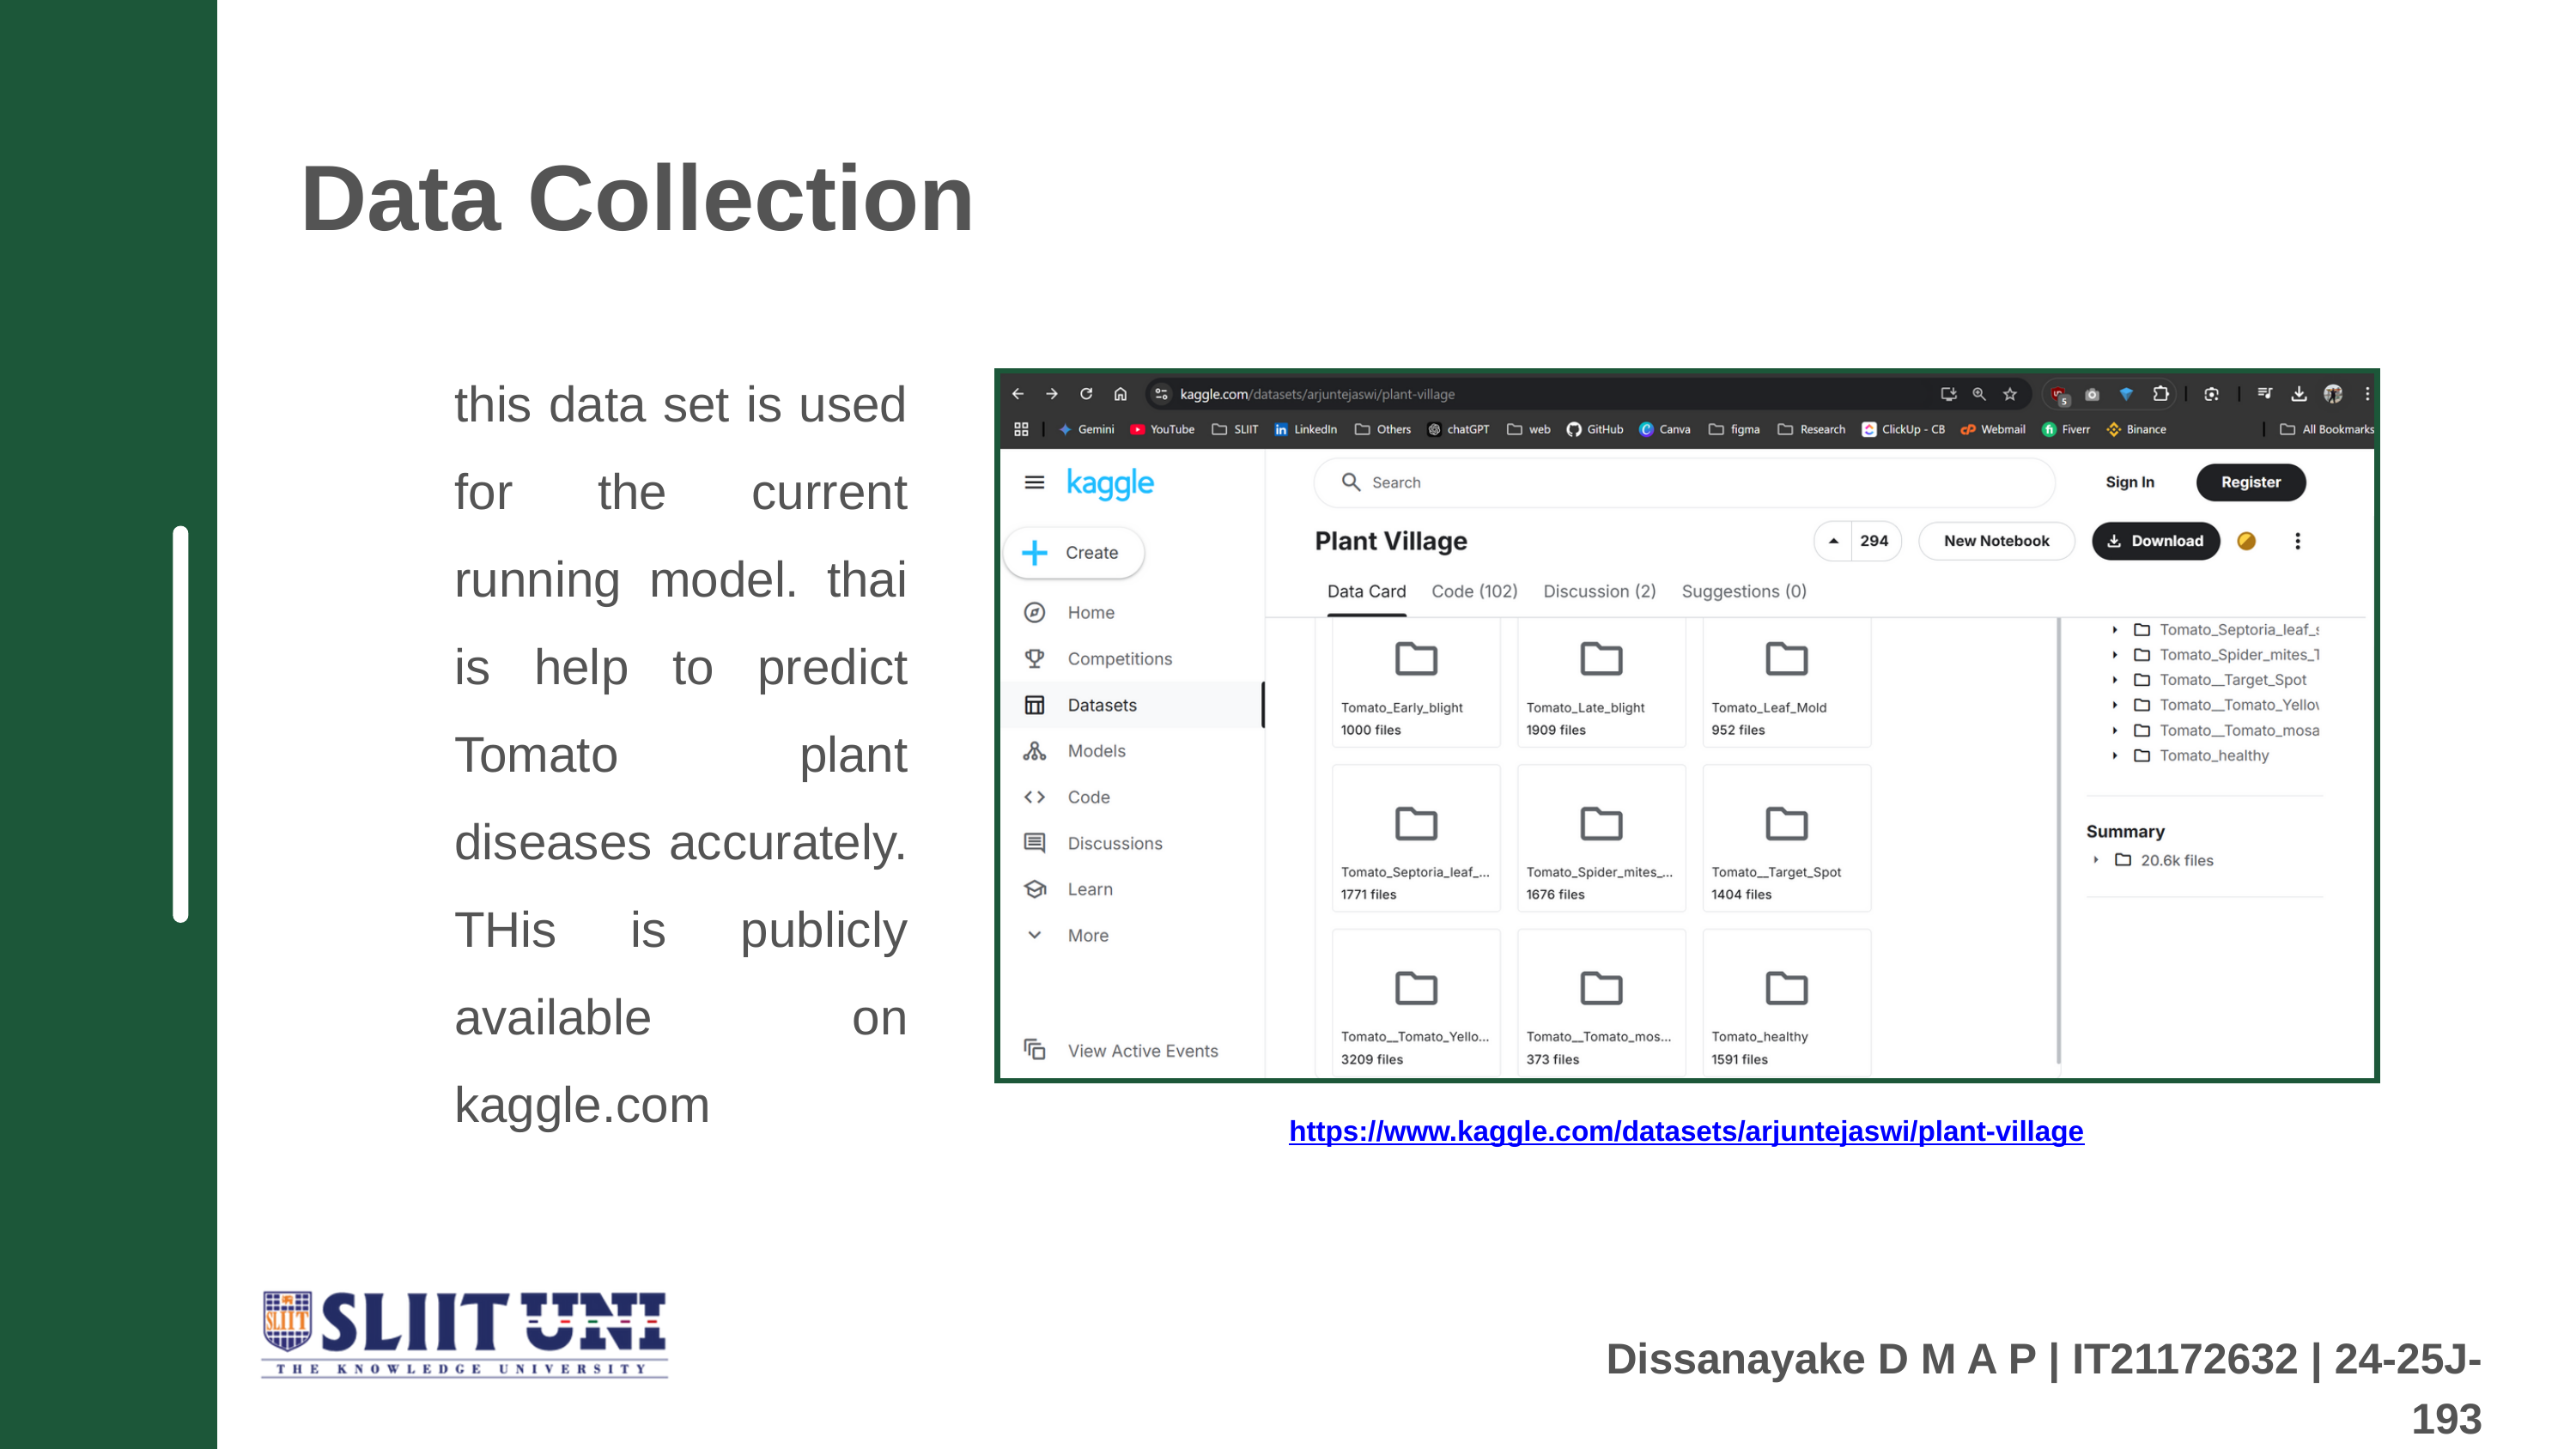

Data Collection
this data set is used for the current running model. thai is help to predict Tomato plant diseases accurately. THis is publicly available on kaggle.com

https://www.kaggle.com/datasets/arjuntejaswi/plant-village

Dissanayake D M A P | IT21172632 | 24-25J-193